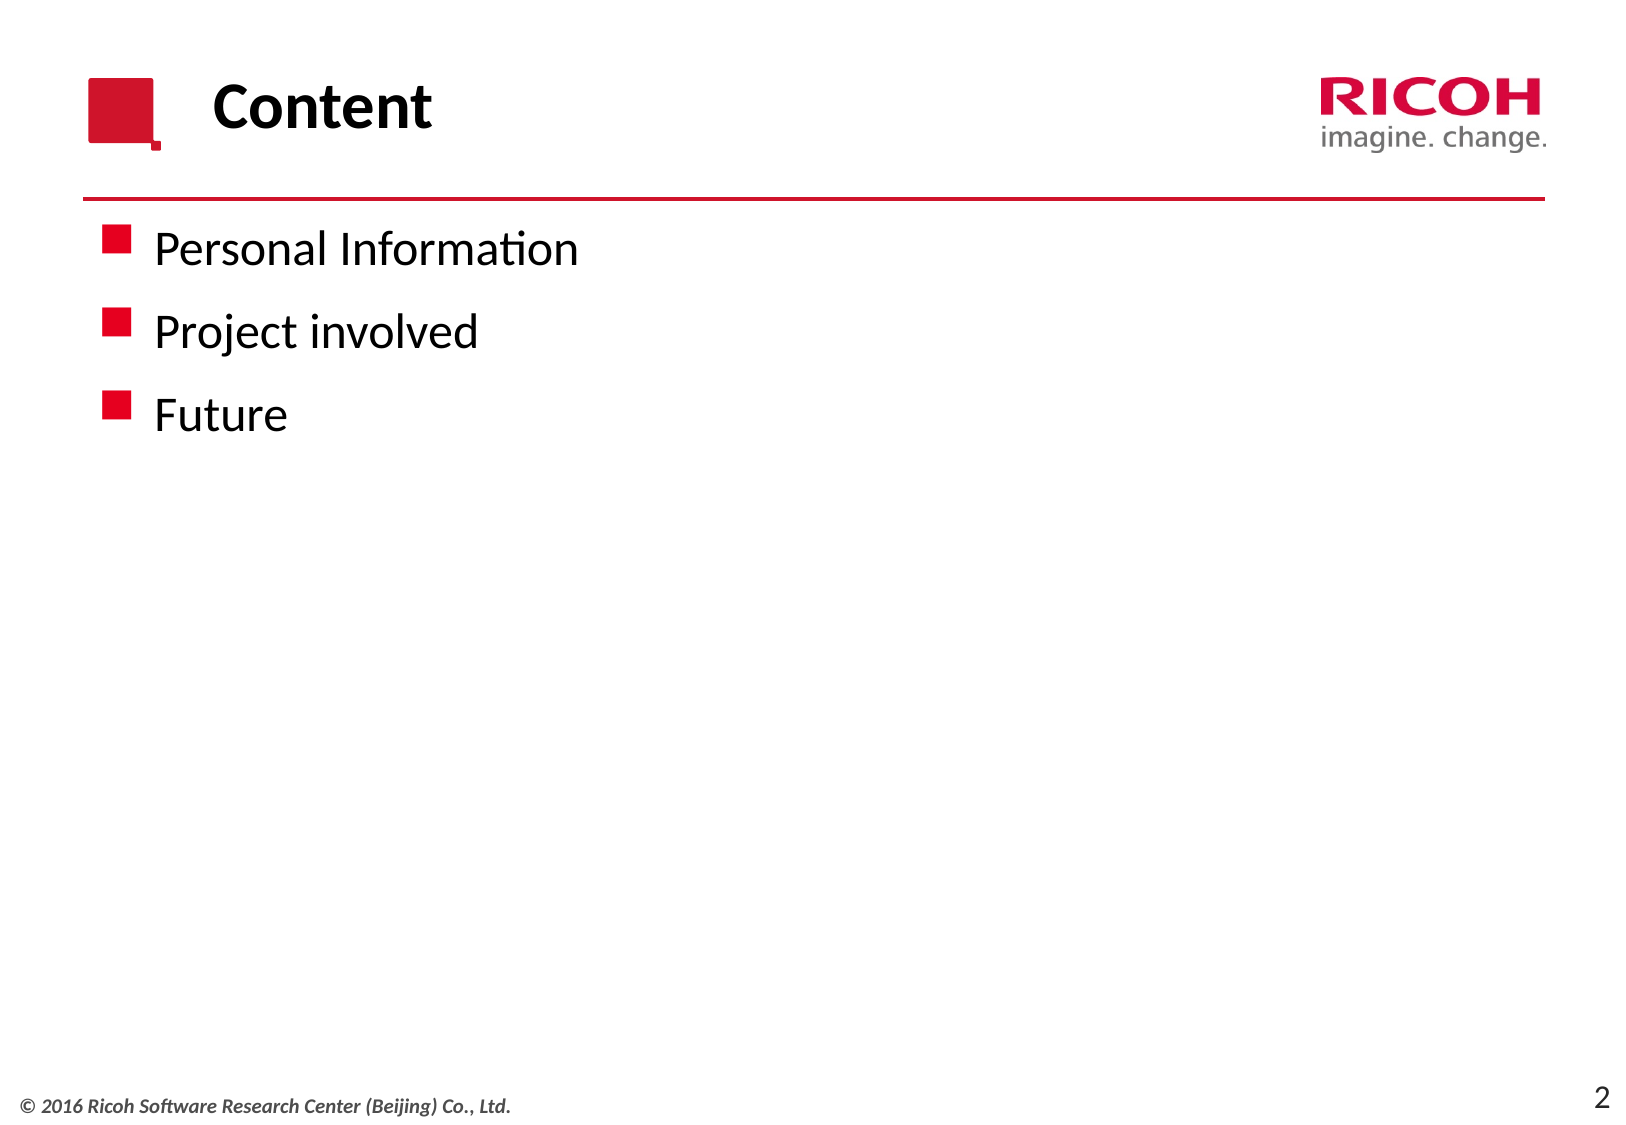

# Content
Personal Information
Project involved
Future

2
© 2016 Ricoh Software Research Center (Beijing) Co., Ltd.